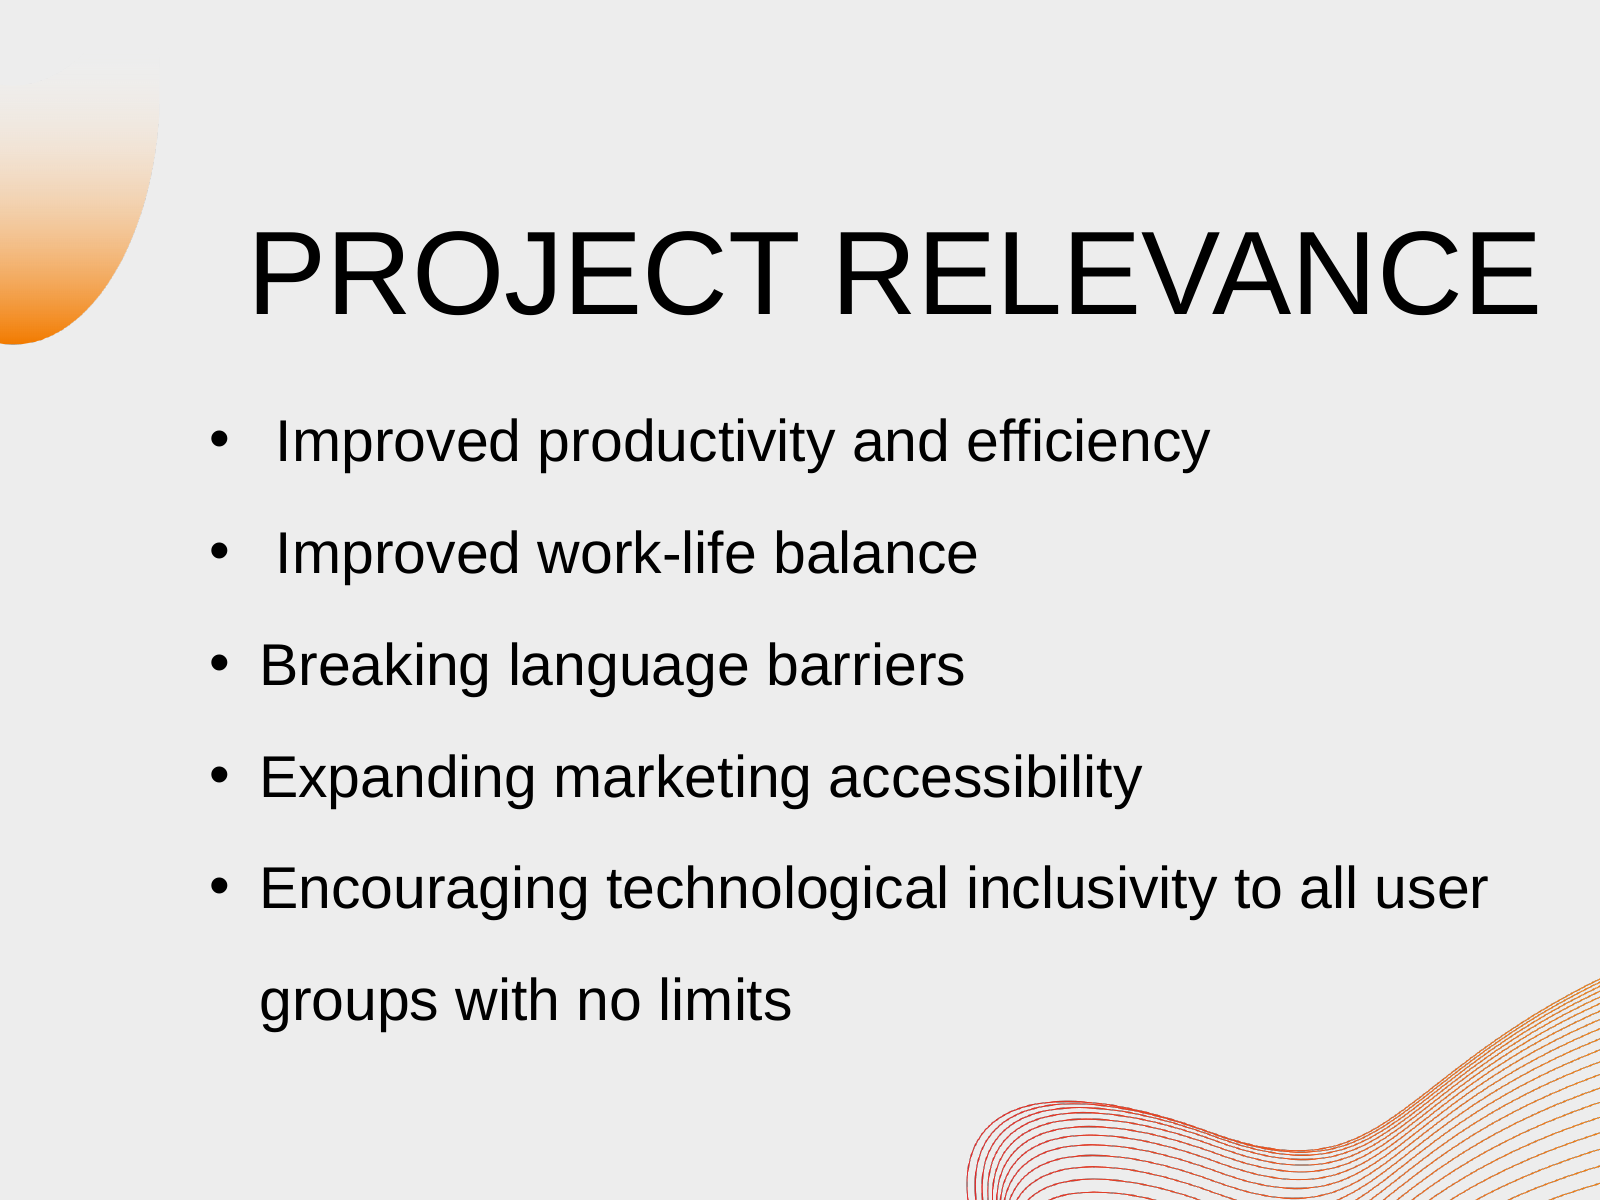

PROJECT RELEVANCE
 Improved productivity and efficiency
 Improved work-life balance
Breaking language barriers
Expanding marketing accessibility
Encouraging technological inclusivity to all user groups with no limits